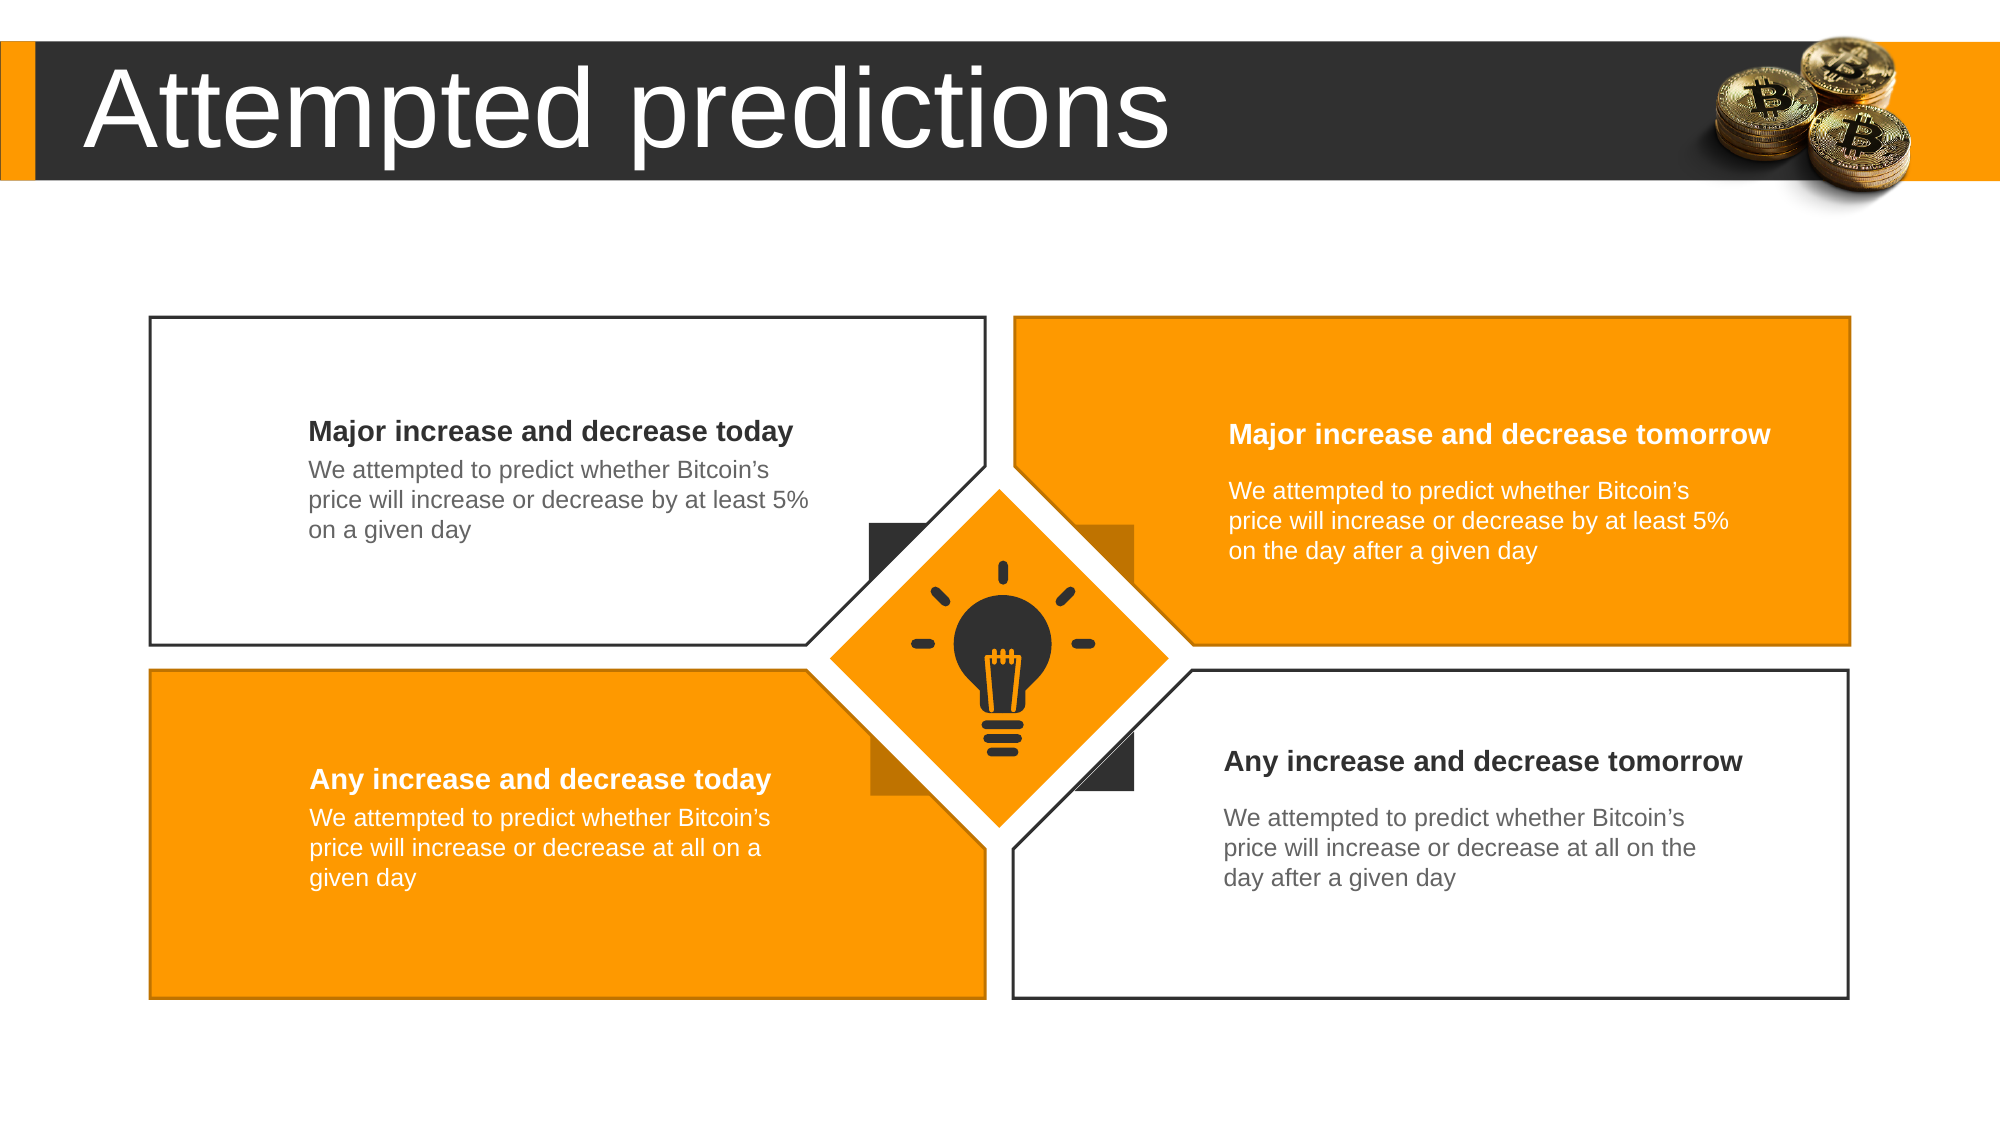

Attempted predictions

Major increase and decrease today
We attempted to predict whether Bitcoin’s price will increase or decrease by at least 5% on a given day
Major increase and decrease tomorrow

We attempted to predict whether Bitcoin’s price will increase or decrease by at least 5% on the day after a given day

Any increase and decrease tomorrow

We attempted to predict whether Bitcoin’s price will increase or decrease at all on the day after a given day
Any increase and decrease today
We attempted to predict whether Bitcoin’s price will increase or decrease at all on a given day